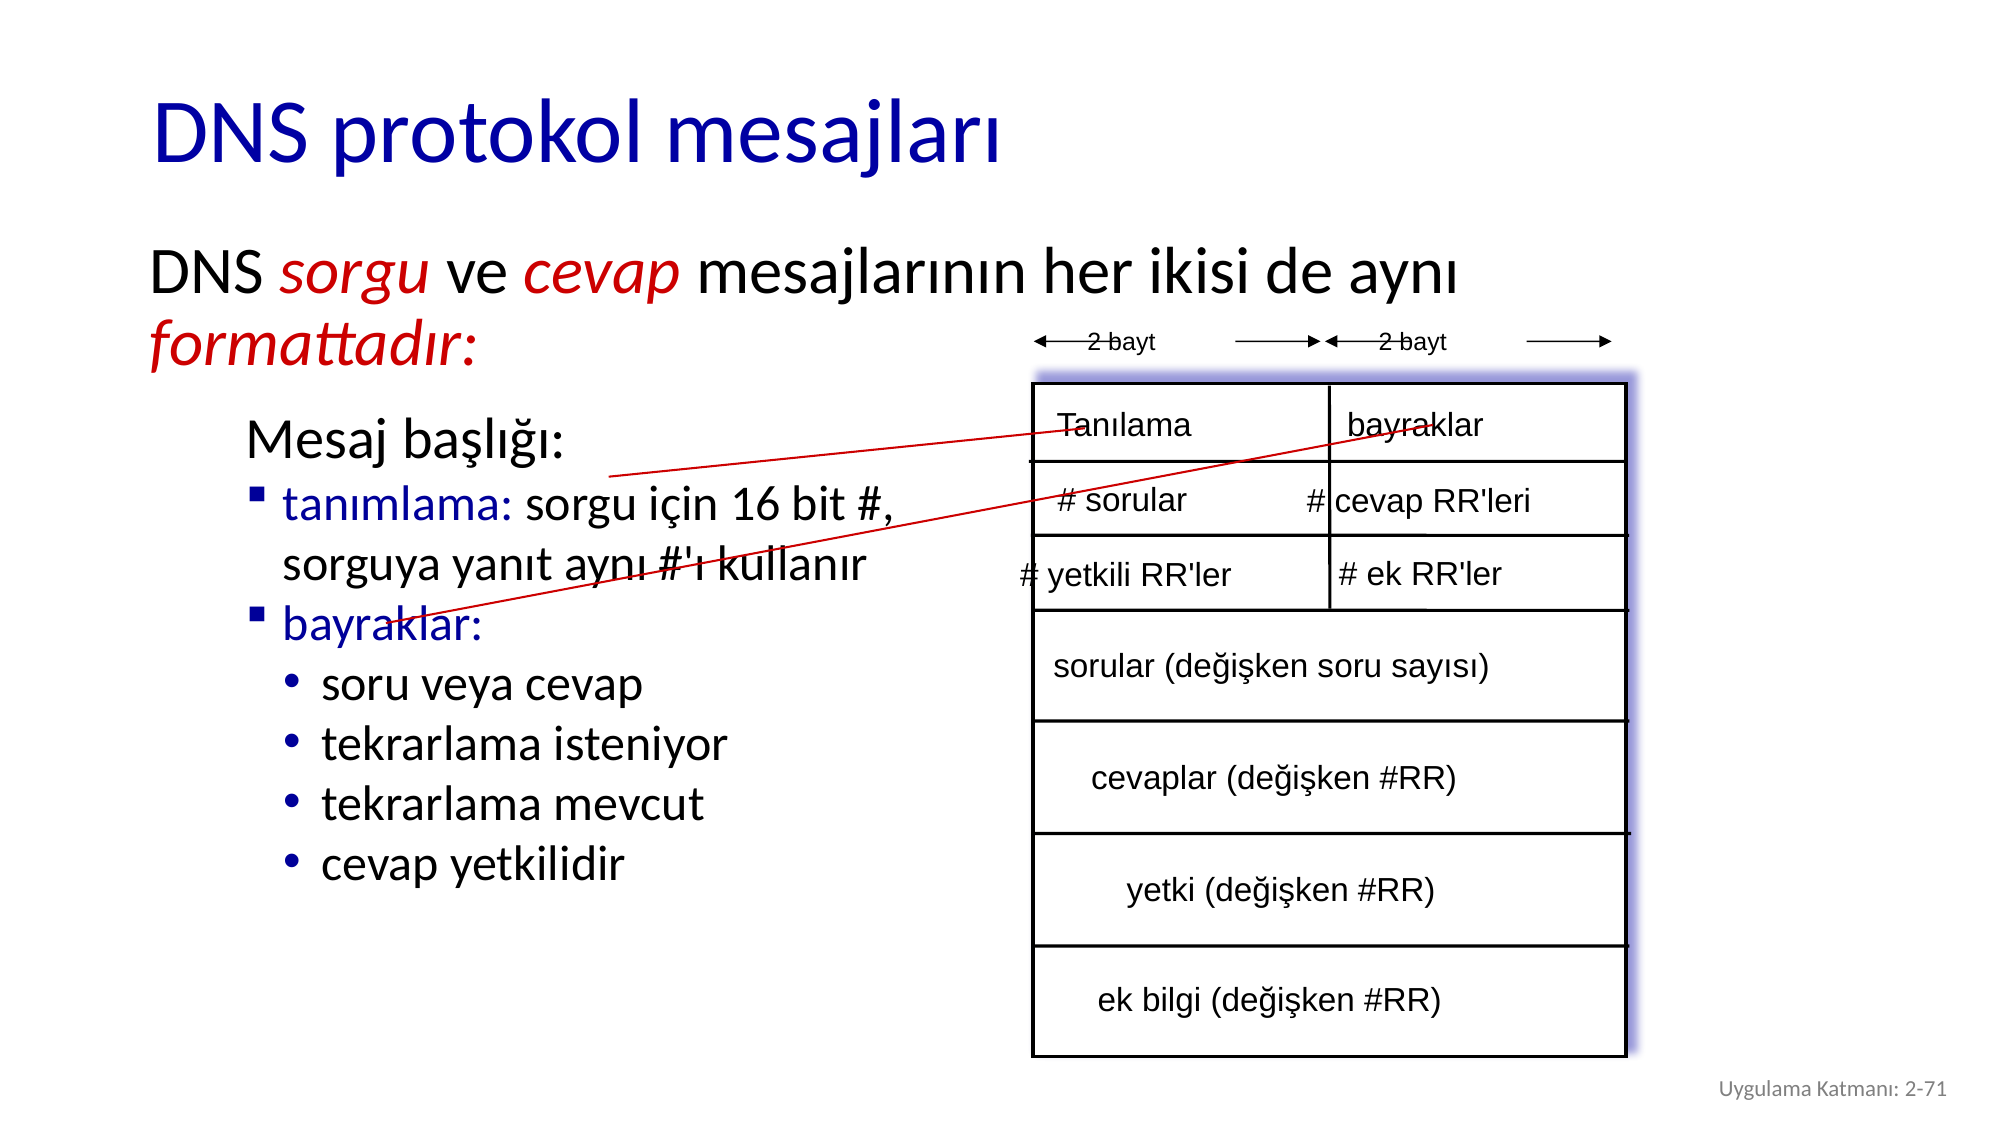

# DNS protokol mesajları
DNS sorgu ve cevap mesajlarının her ikisi de aynı formattadır:
2 bayt

2 bayt

Tanılama
bayraklar

# sorular
# cevap RR'leri

# ek RR'ler
# yetkili RR'ler

sorular (değişken soru sayısı)

cevaplar (değişken #RR)

yetki (değişken #RR)

ek bilgi (değişken #RR)
Mesaj başlığı:
tanımlama: sorgu için 16 bit #, sorguya yanıt aynı #'ı kullanır
bayraklar:
soru veya cevap
tekrarlama isteniyor
tekrarlama mevcut
cevap yetkilidir

Uygulama Katmanı: 2-71